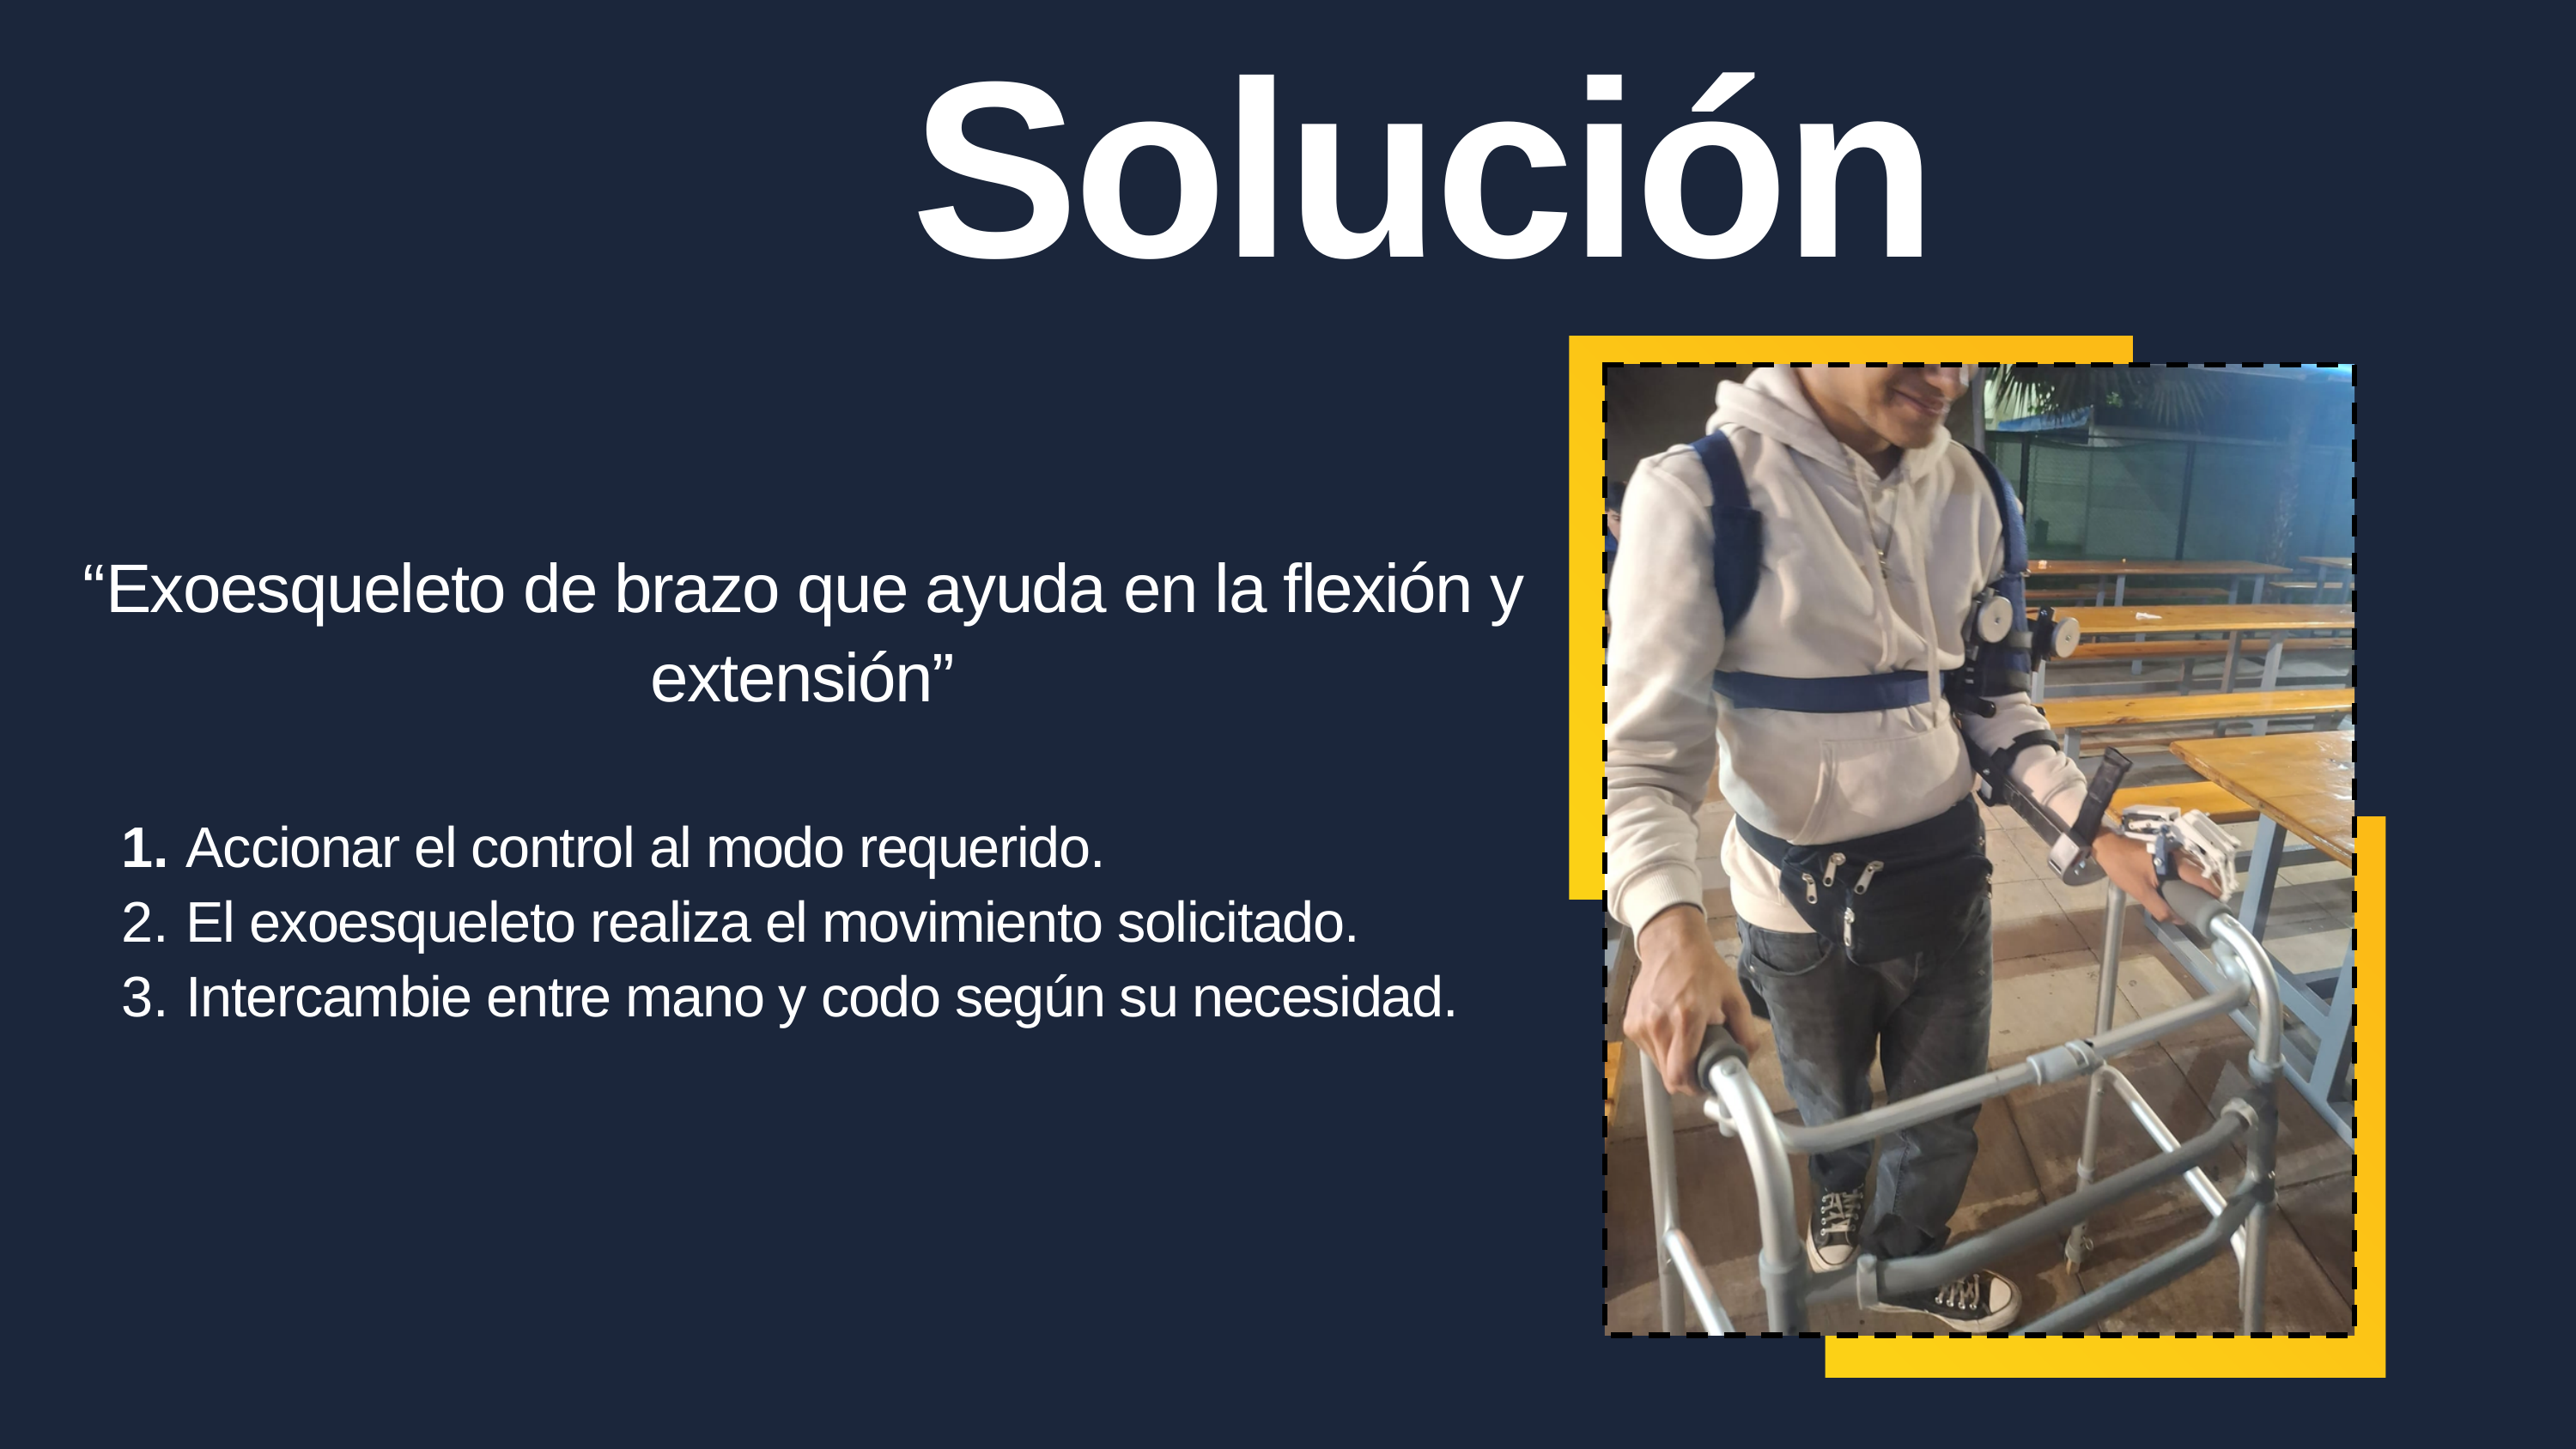

Solución

“Exoesqueleto de brazo que ayuda en la flexión y extensión”

 Accionar el control al modo requerido.
 El exoesqueleto realiza el movimiento solicitado.
 Intercambie entre mano y codo según su necesidad.